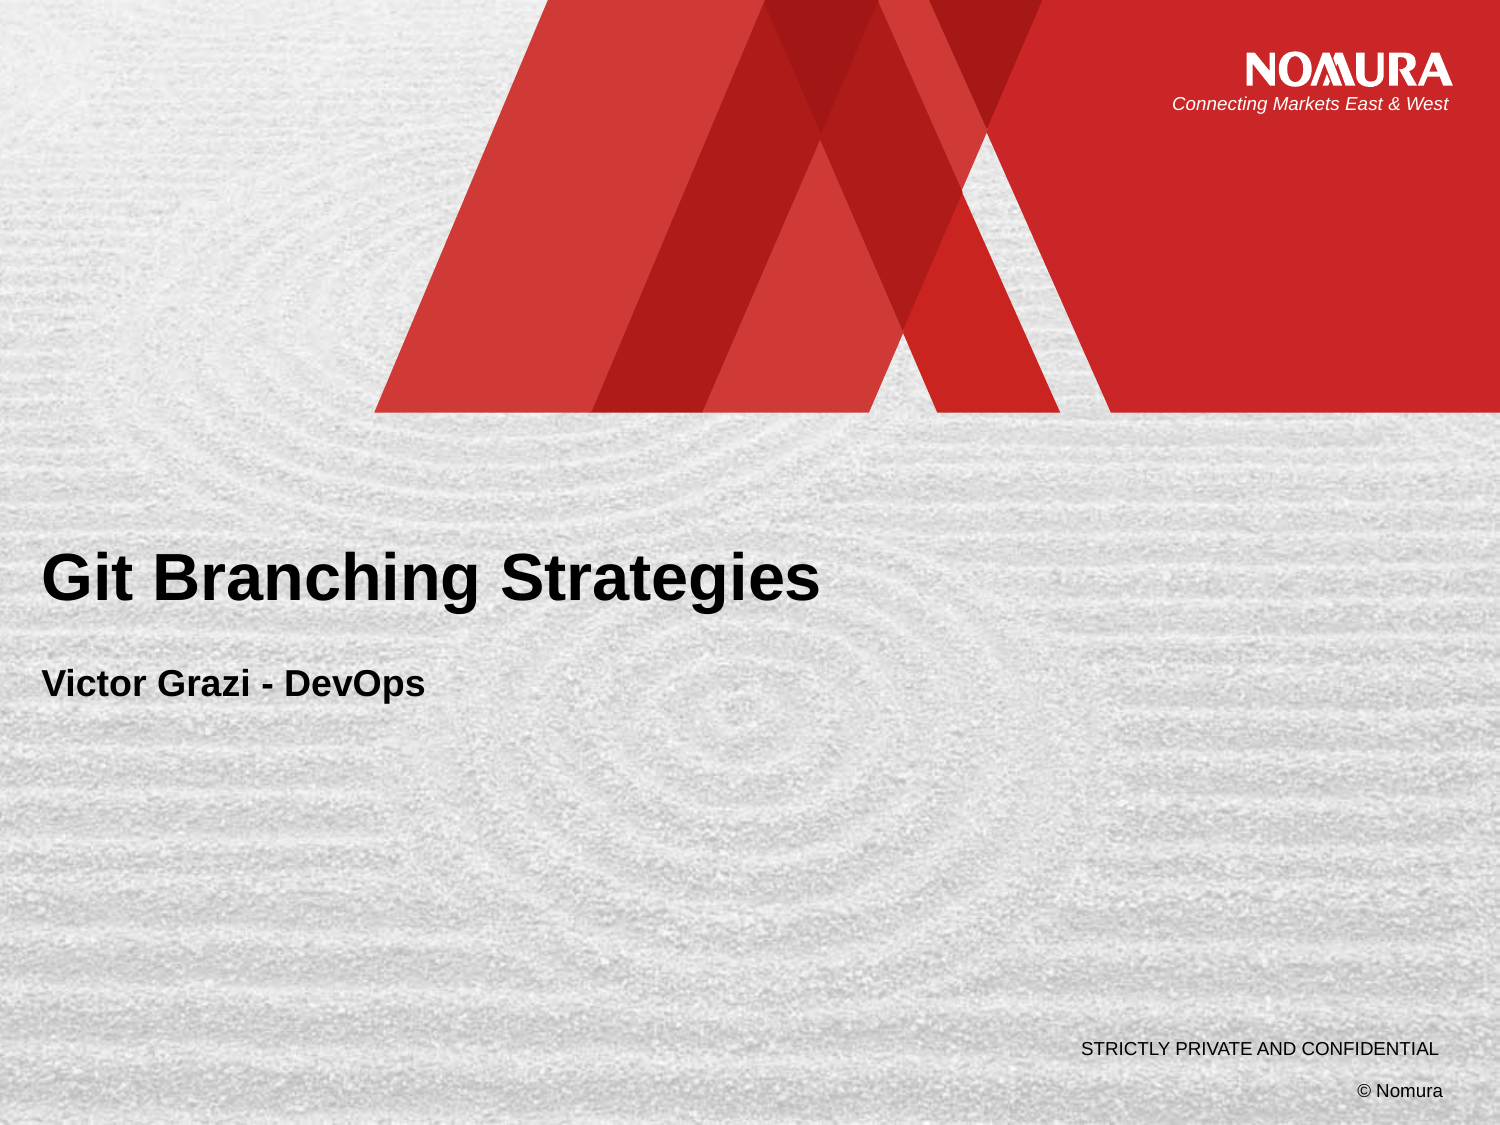

# Git Branching Strategies
Victor Grazi - DevOps